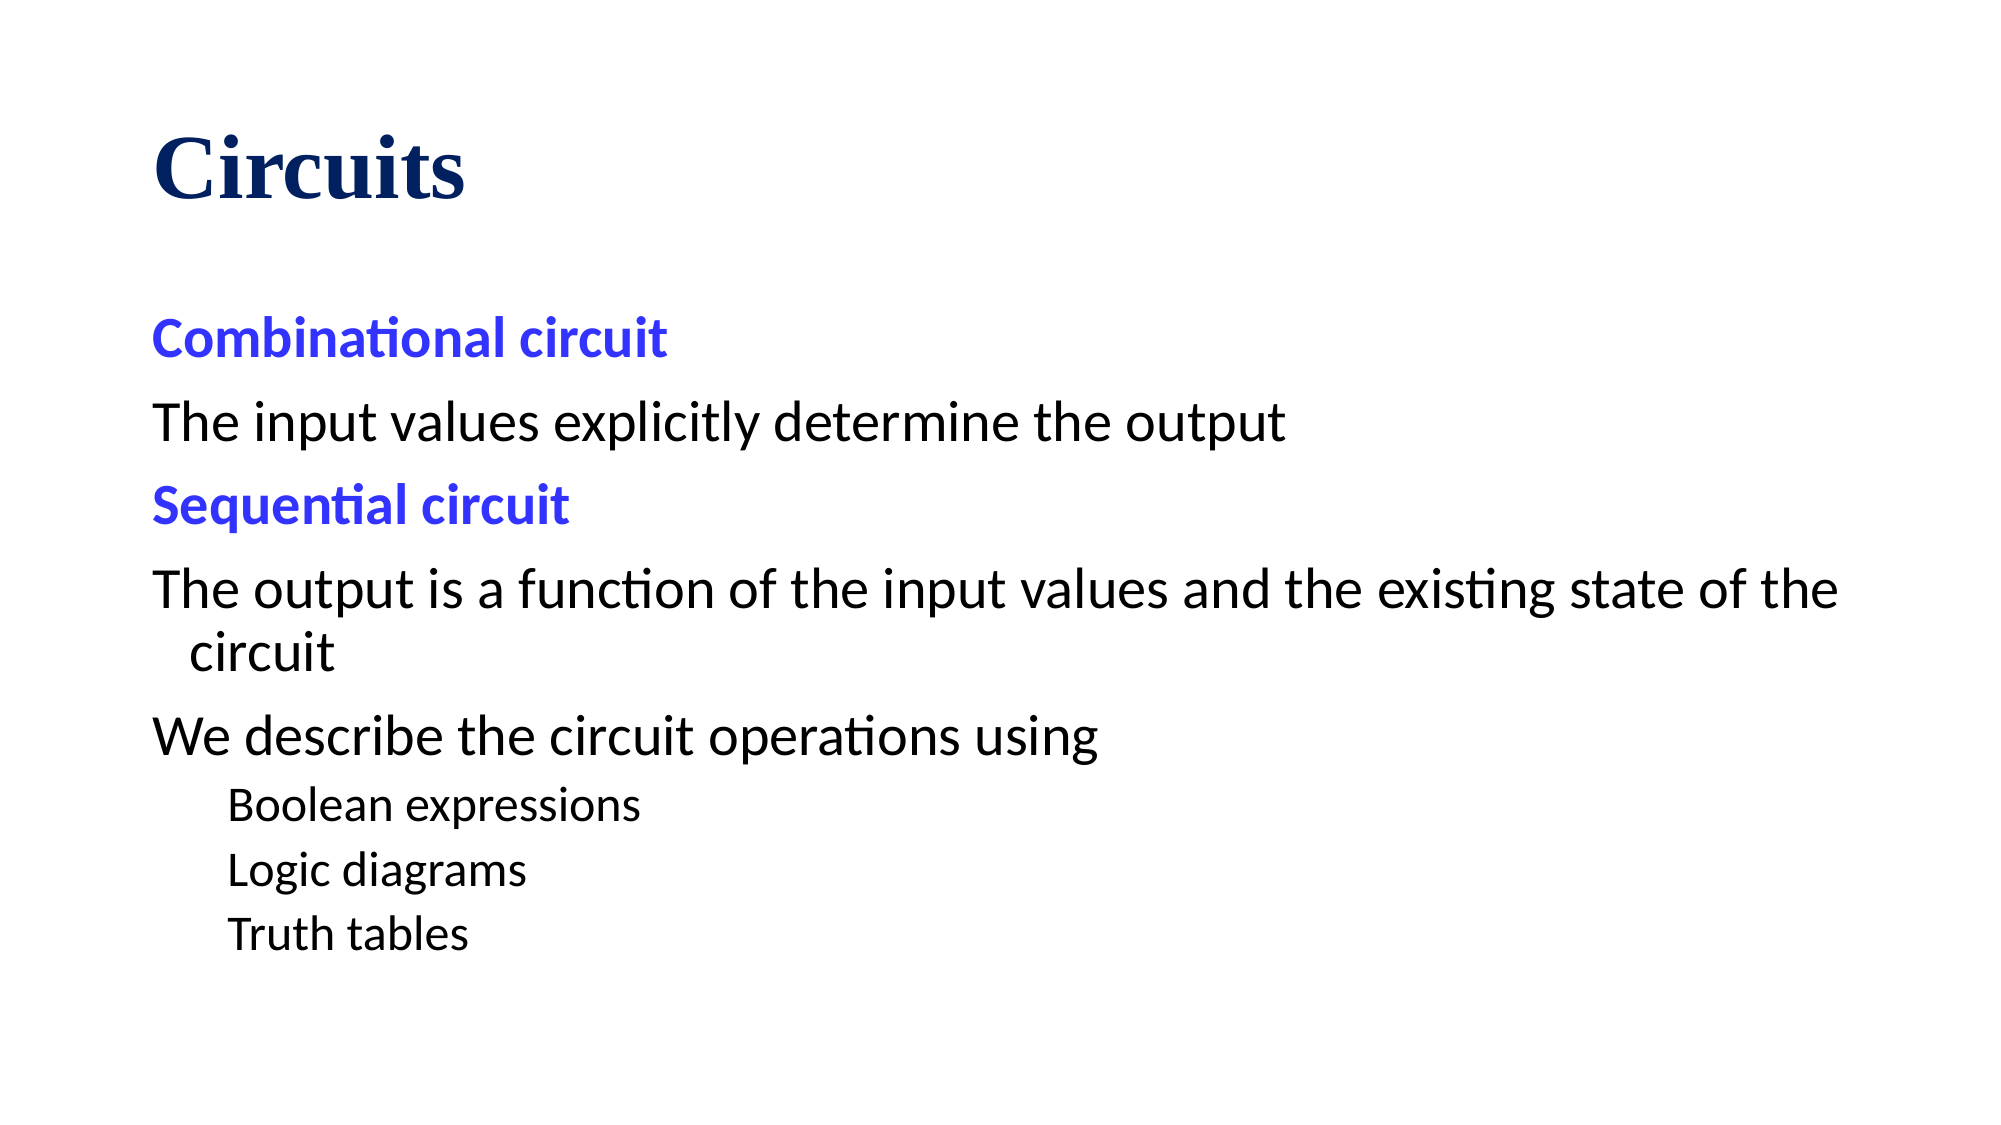

# Circuits
Combinational circuit
The input values explicitly determine the output
Sequential circuit
The output is a function of the input values and the existing state of the circuit
We describe the circuit operations using
Boolean expressions
Logic diagrams
Truth tables